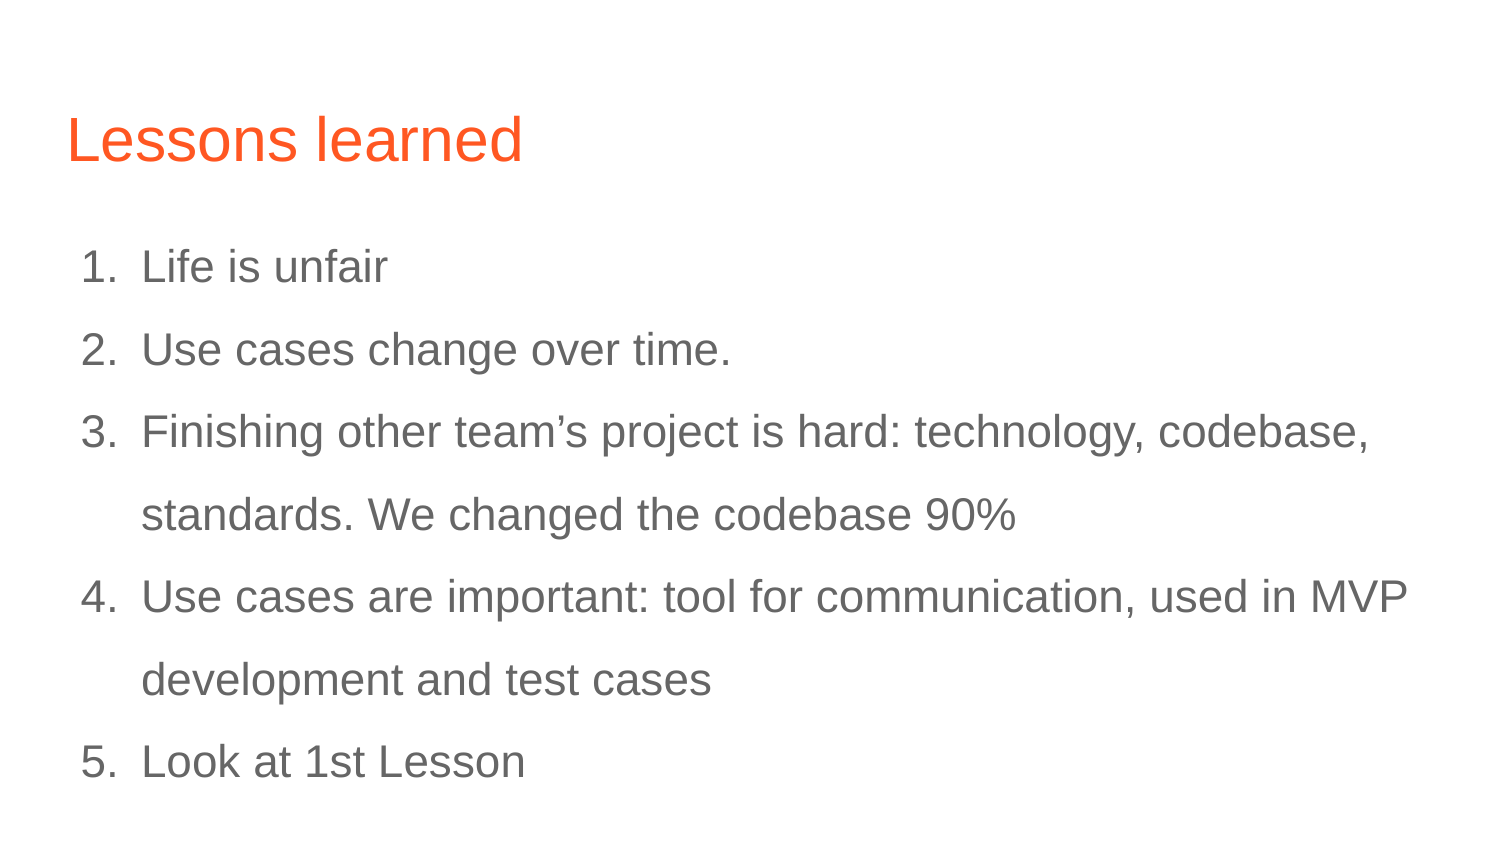

# Lessons learned

Life is unfair
Use cases change over time.
Finishing other team’s project is hard: technology, codebase, standards. We changed the codebase 90%
Use cases are important: tool for communication, used in MVP development and test cases
Look at 1st Lesson